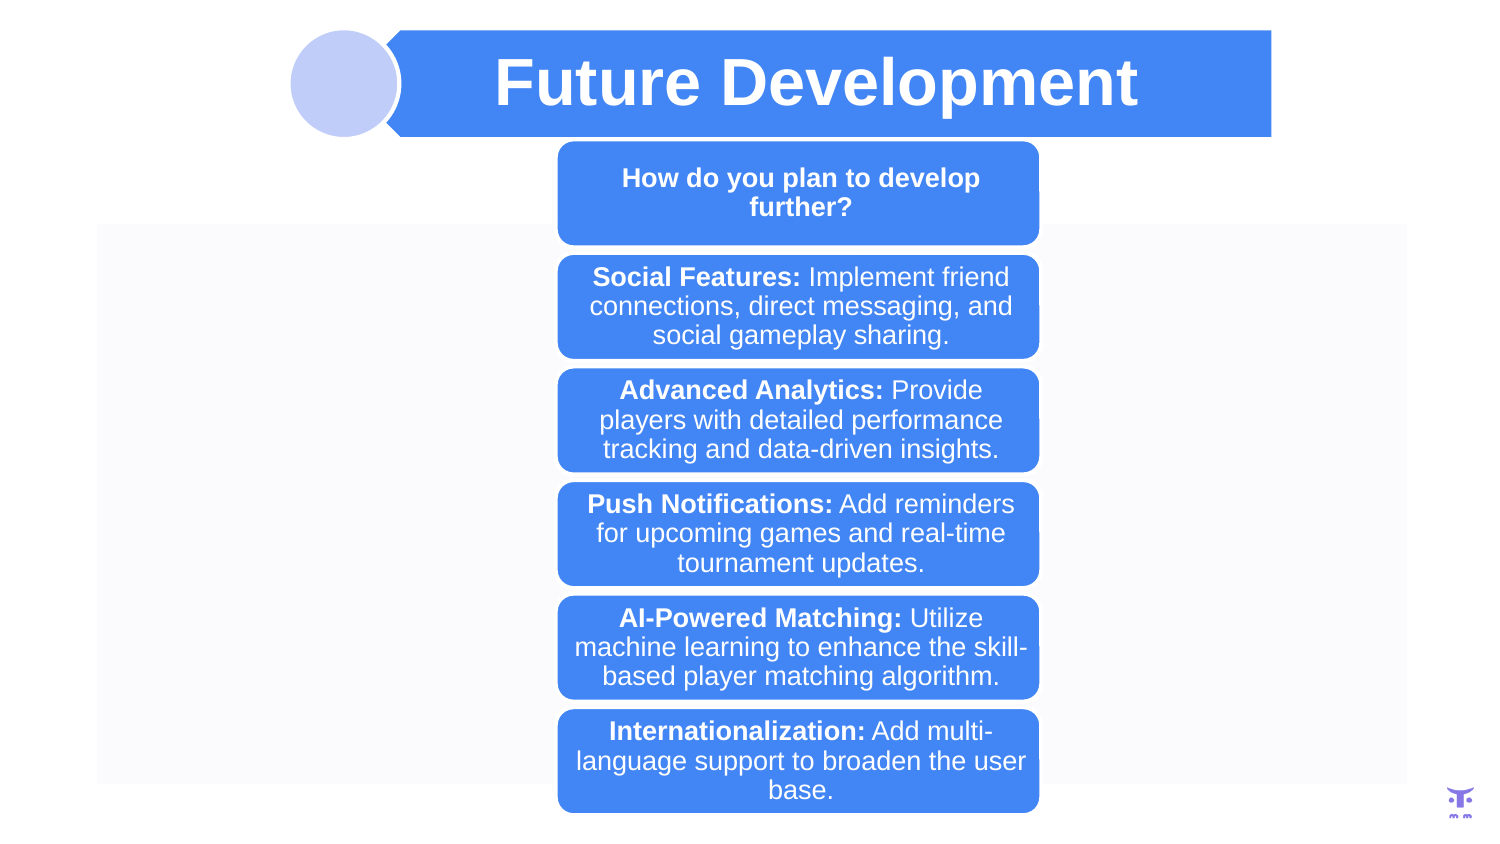

Future Development
How do you plan to develop further?
Social Features: Implement friend connections, direct messaging, and social gameplay sharing.
Advanced Analytics: Provide players with detailed performance tracking and data-driven insights.
Push Notifications: Add reminders for upcoming games and real-time tournament updates.
AI-Powered Matching: Utilize machine learning to enhance the skill-based player matching algorithm.
Internationalization: Add multi-language support to broaden the user base.